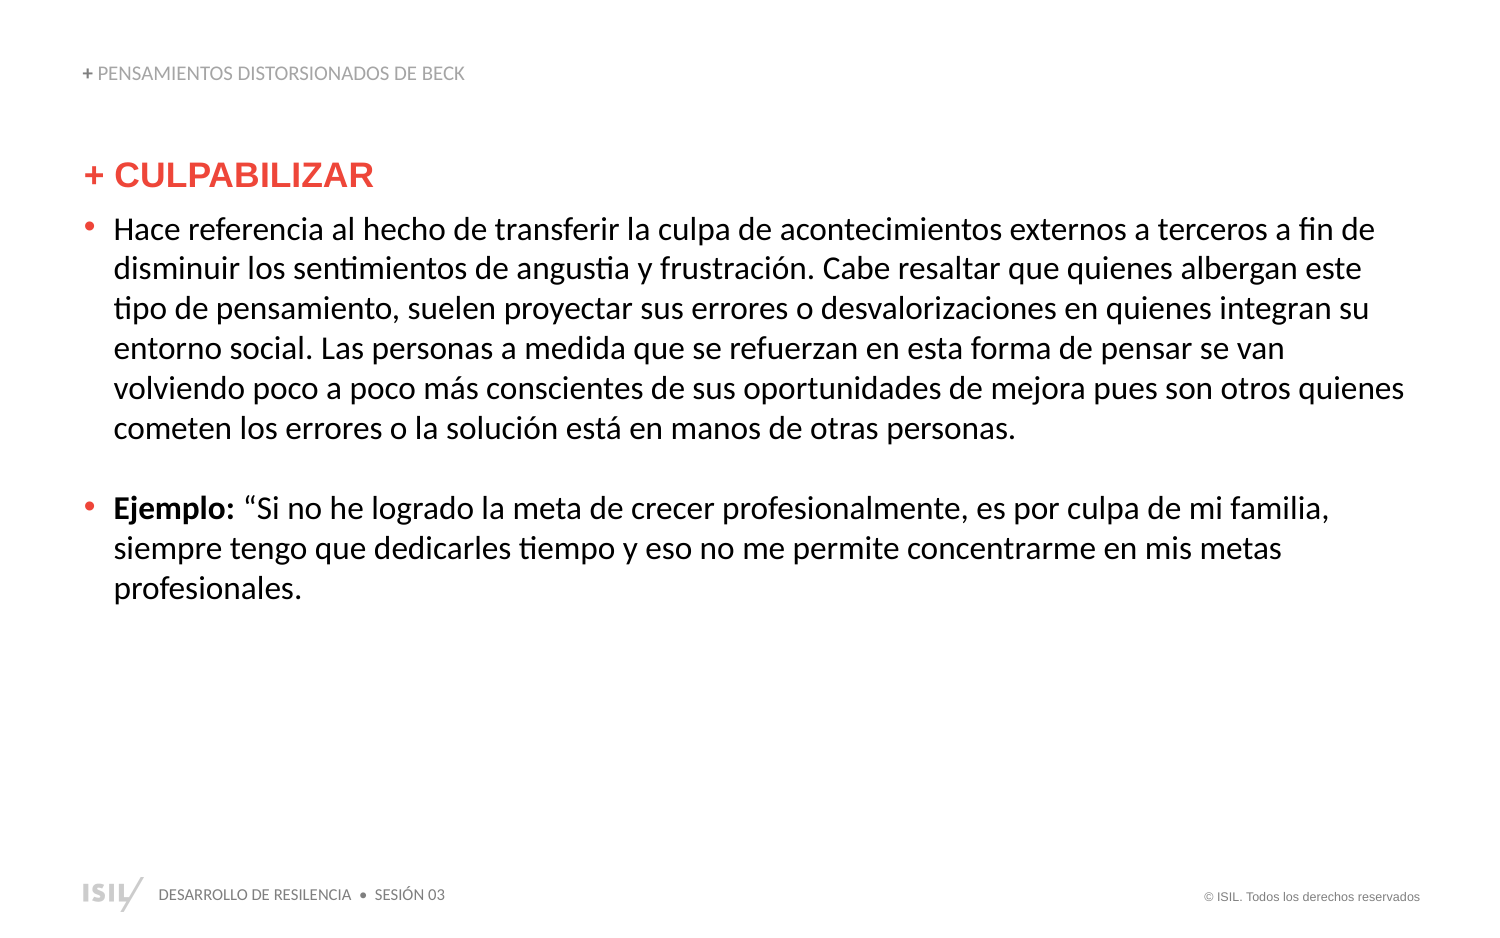

+ PENSAMIENTOS DISTORSIONADOS DE BECK
+ CULPABILIZAR
Hace referencia al hecho de transferir la culpa de acontecimientos externos a terceros a fin de disminuir los sentimientos de angustia y frustración. Cabe resaltar que quienes albergan este tipo de pensamiento, suelen proyectar sus errores o desvalorizaciones en quienes integran su entorno social. Las personas a medida que se refuerzan en esta forma de pensar se van volviendo poco a poco más conscientes de sus oportunidades de mejora pues son otros quienes cometen los errores o la solución está en manos de otras personas.

Ejemplo: “Si no he logrado la meta de crecer profesionalmente, es por culpa de mi familia, siempre tengo que dedicarles tiempo y eso no me permite concentrarme en mis metas profesionales.